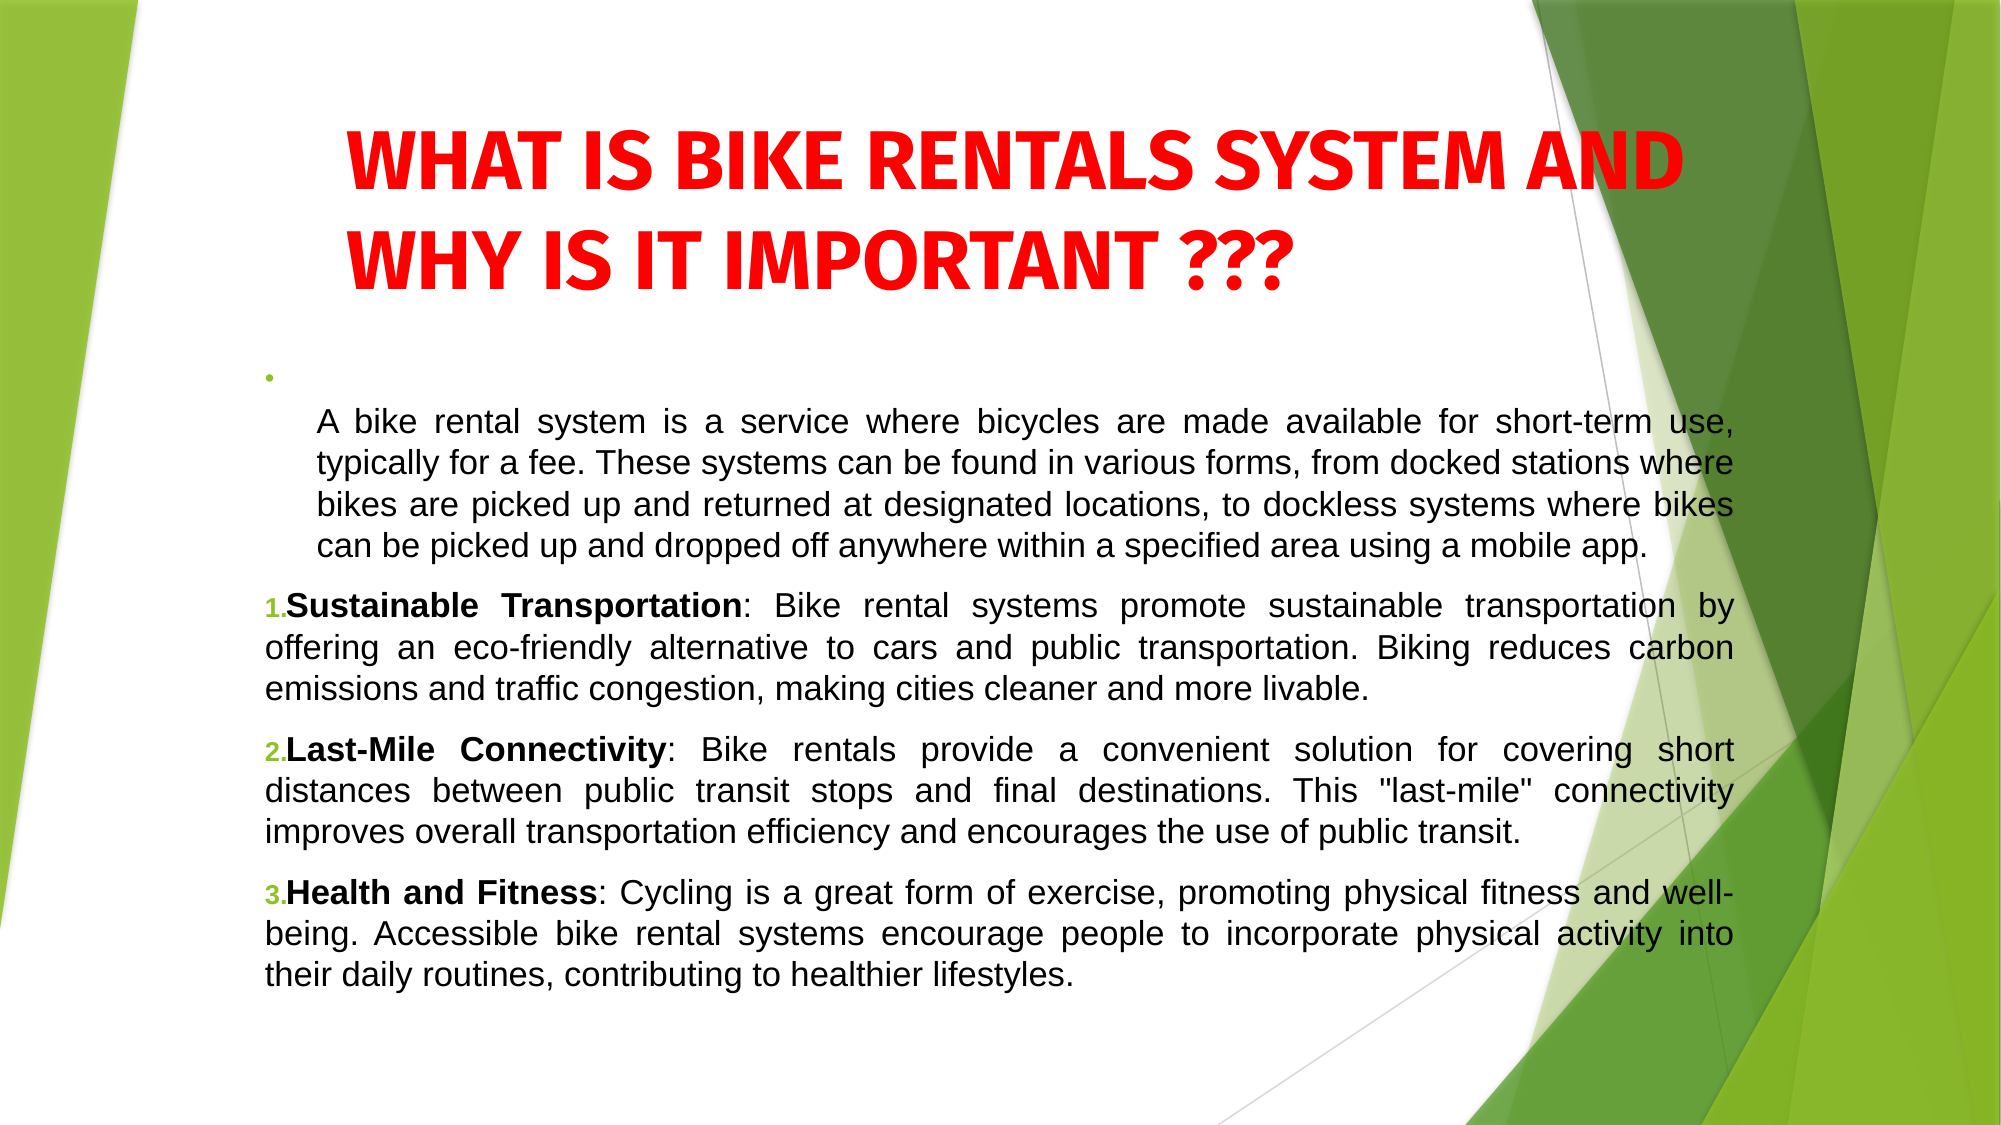

# WHAT IS BIKE RENTALS SYSTEM AND WHY IS IT IMPORTANT ???
A bike rental system is a service where bicycles are made available for short-term use, typically for a fee. These systems can be found in various forms, from docked stations where bikes are picked up and returned at designated locations, to dockless systems where bikes can be picked up and dropped off anywhere within a specified area using a mobile app.
Sustainable Transportation: Bike rental systems promote sustainable transportation by offering an eco-friendly alternative to cars and public transportation. Biking reduces carbon emissions and traffic congestion, making cities cleaner and more livable.
Last-Mile Connectivity: Bike rentals provide a convenient solution for covering short distances between public transit stops and final destinations. This "last-mile" connectivity improves overall transportation efficiency and encourages the use of public transit.
Health and Fitness: Cycling is a great form of exercise, promoting physical fitness and well-being. Accessible bike rental systems encourage people to incorporate physical activity into their daily routines, contributing to healthier lifestyles.